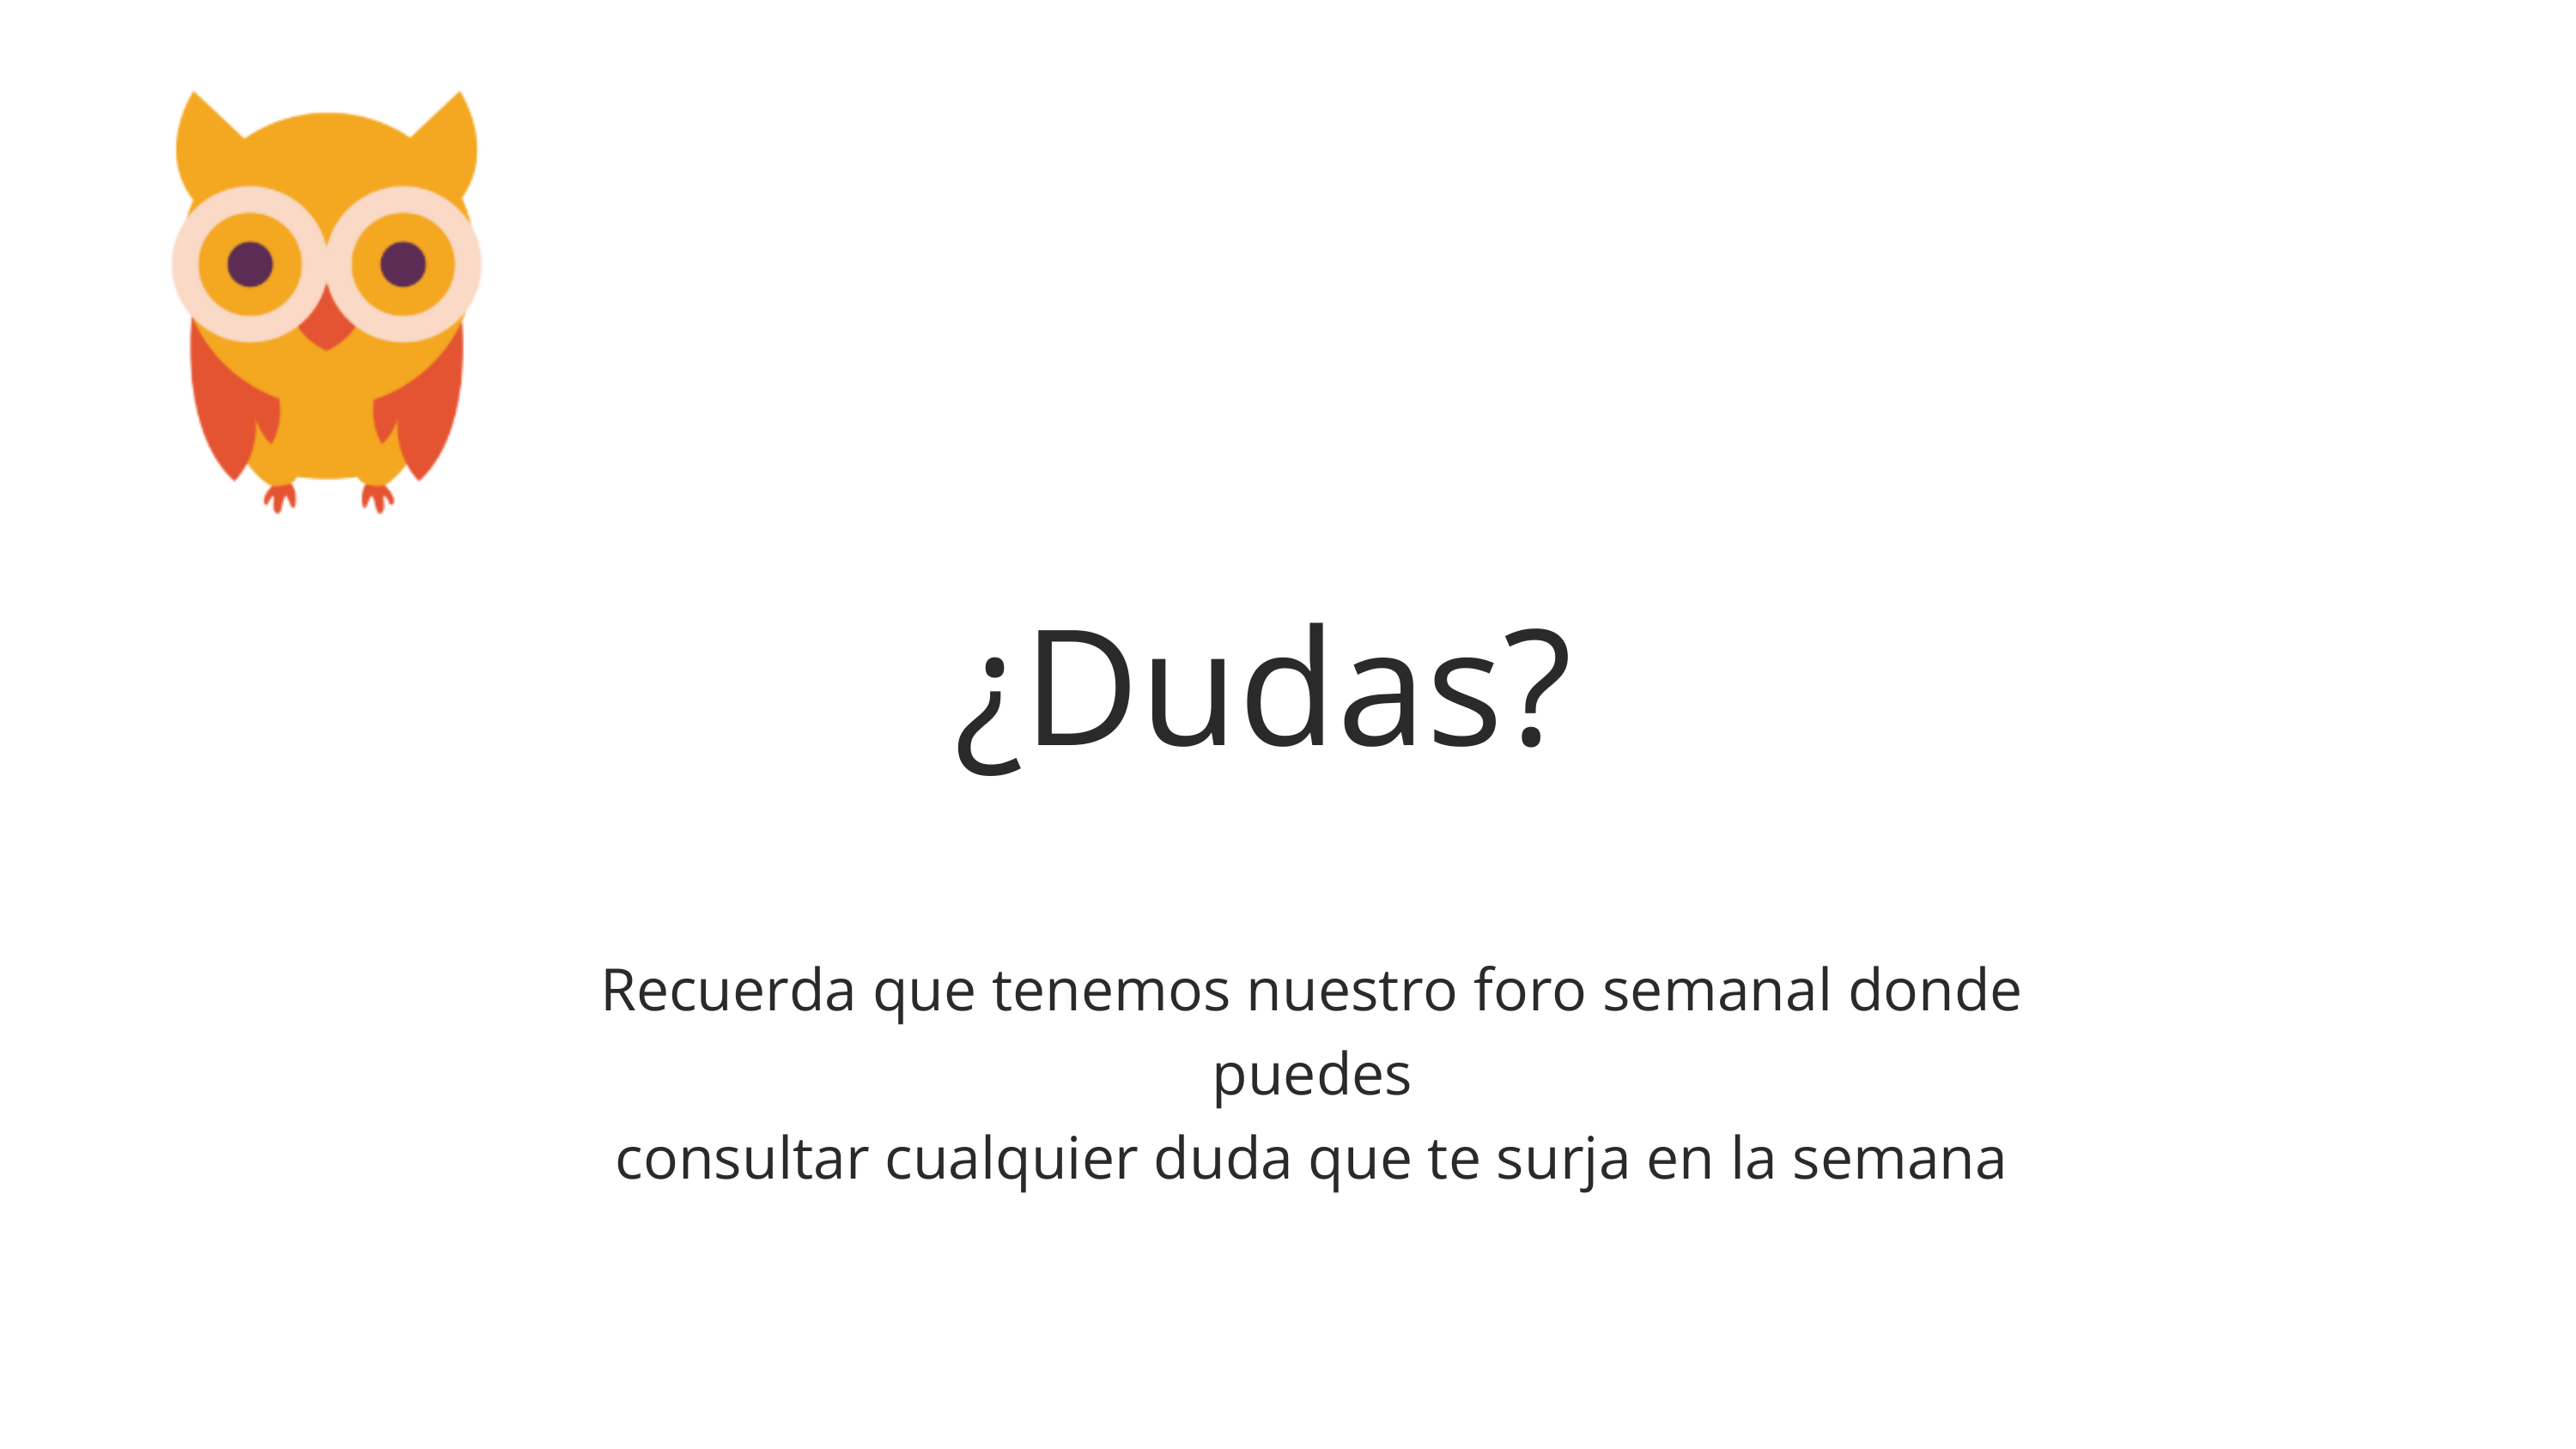

¿Dudas?

Recuerda que tenemos nuestro foro semanal donde puedes
consultar cualquier duda que te surja en la semana